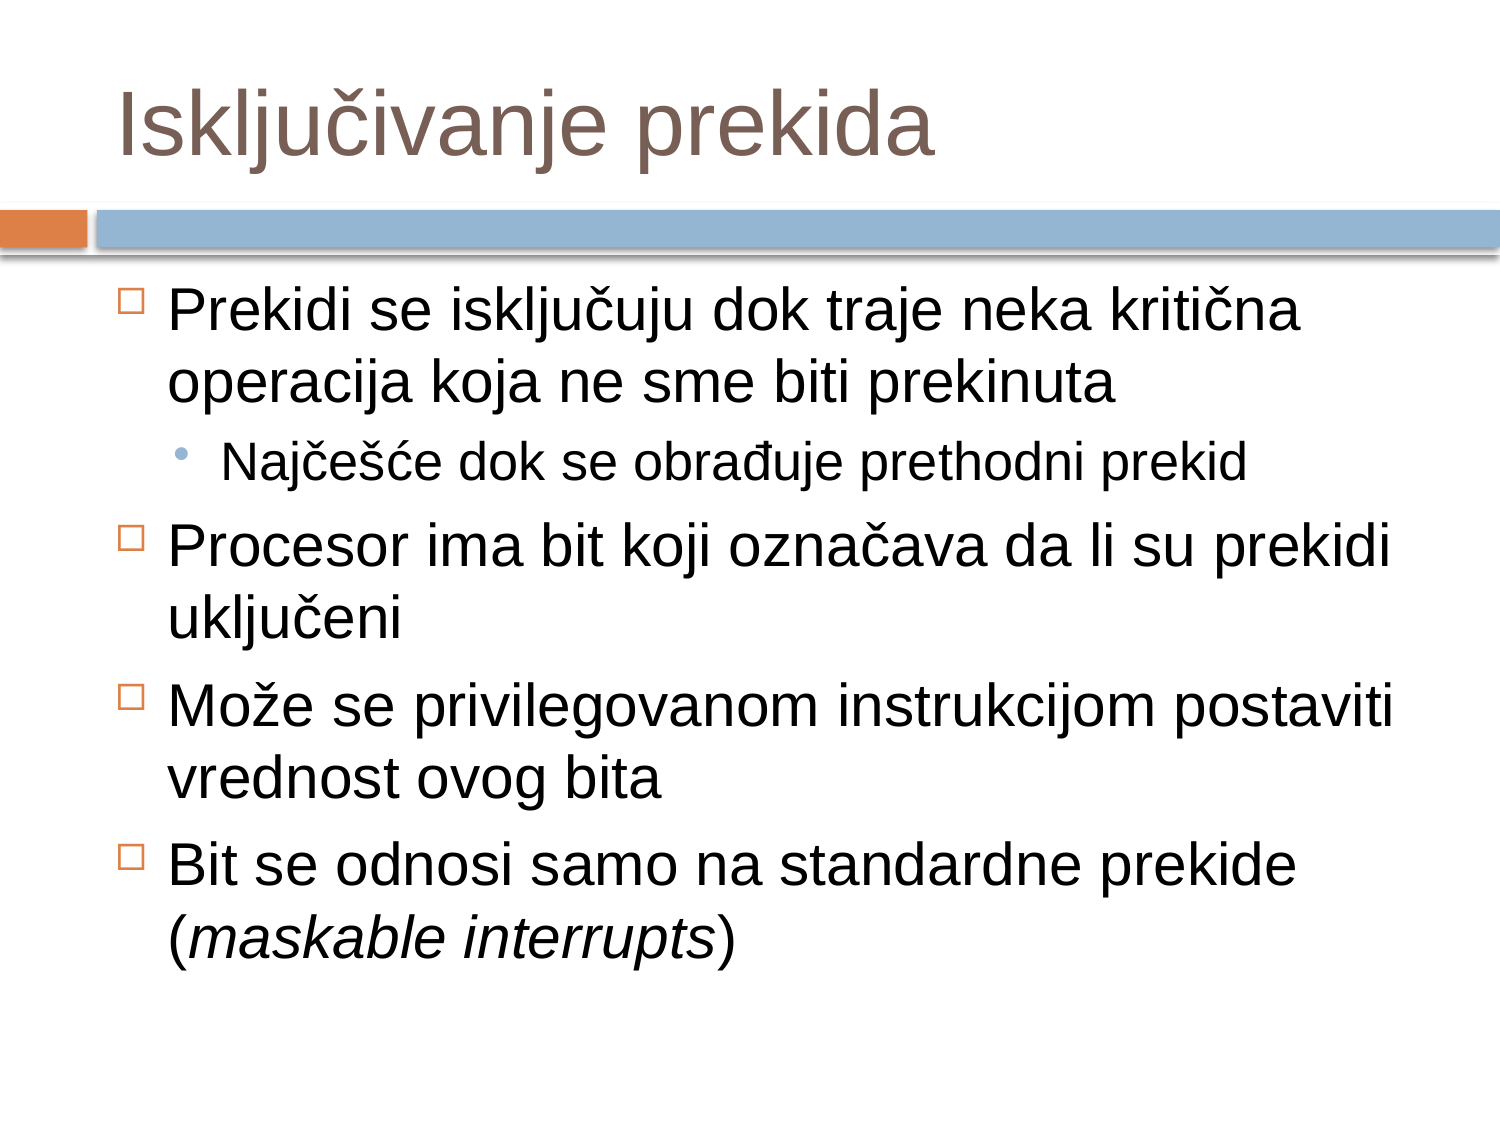

# Isključivanje prekida
Prekidi se isključuju dok traje neka kritična operacija koja ne sme biti prekinuta
Najčešće dok se obrađuje prethodni prekid
Procesor ima bit koji označava da li su prekidi uključeni
Može se privilegovanom instrukcijom postaviti vrednost ovog bita
Bit se odnosi samo na standardne prekide (maskable interrupts)